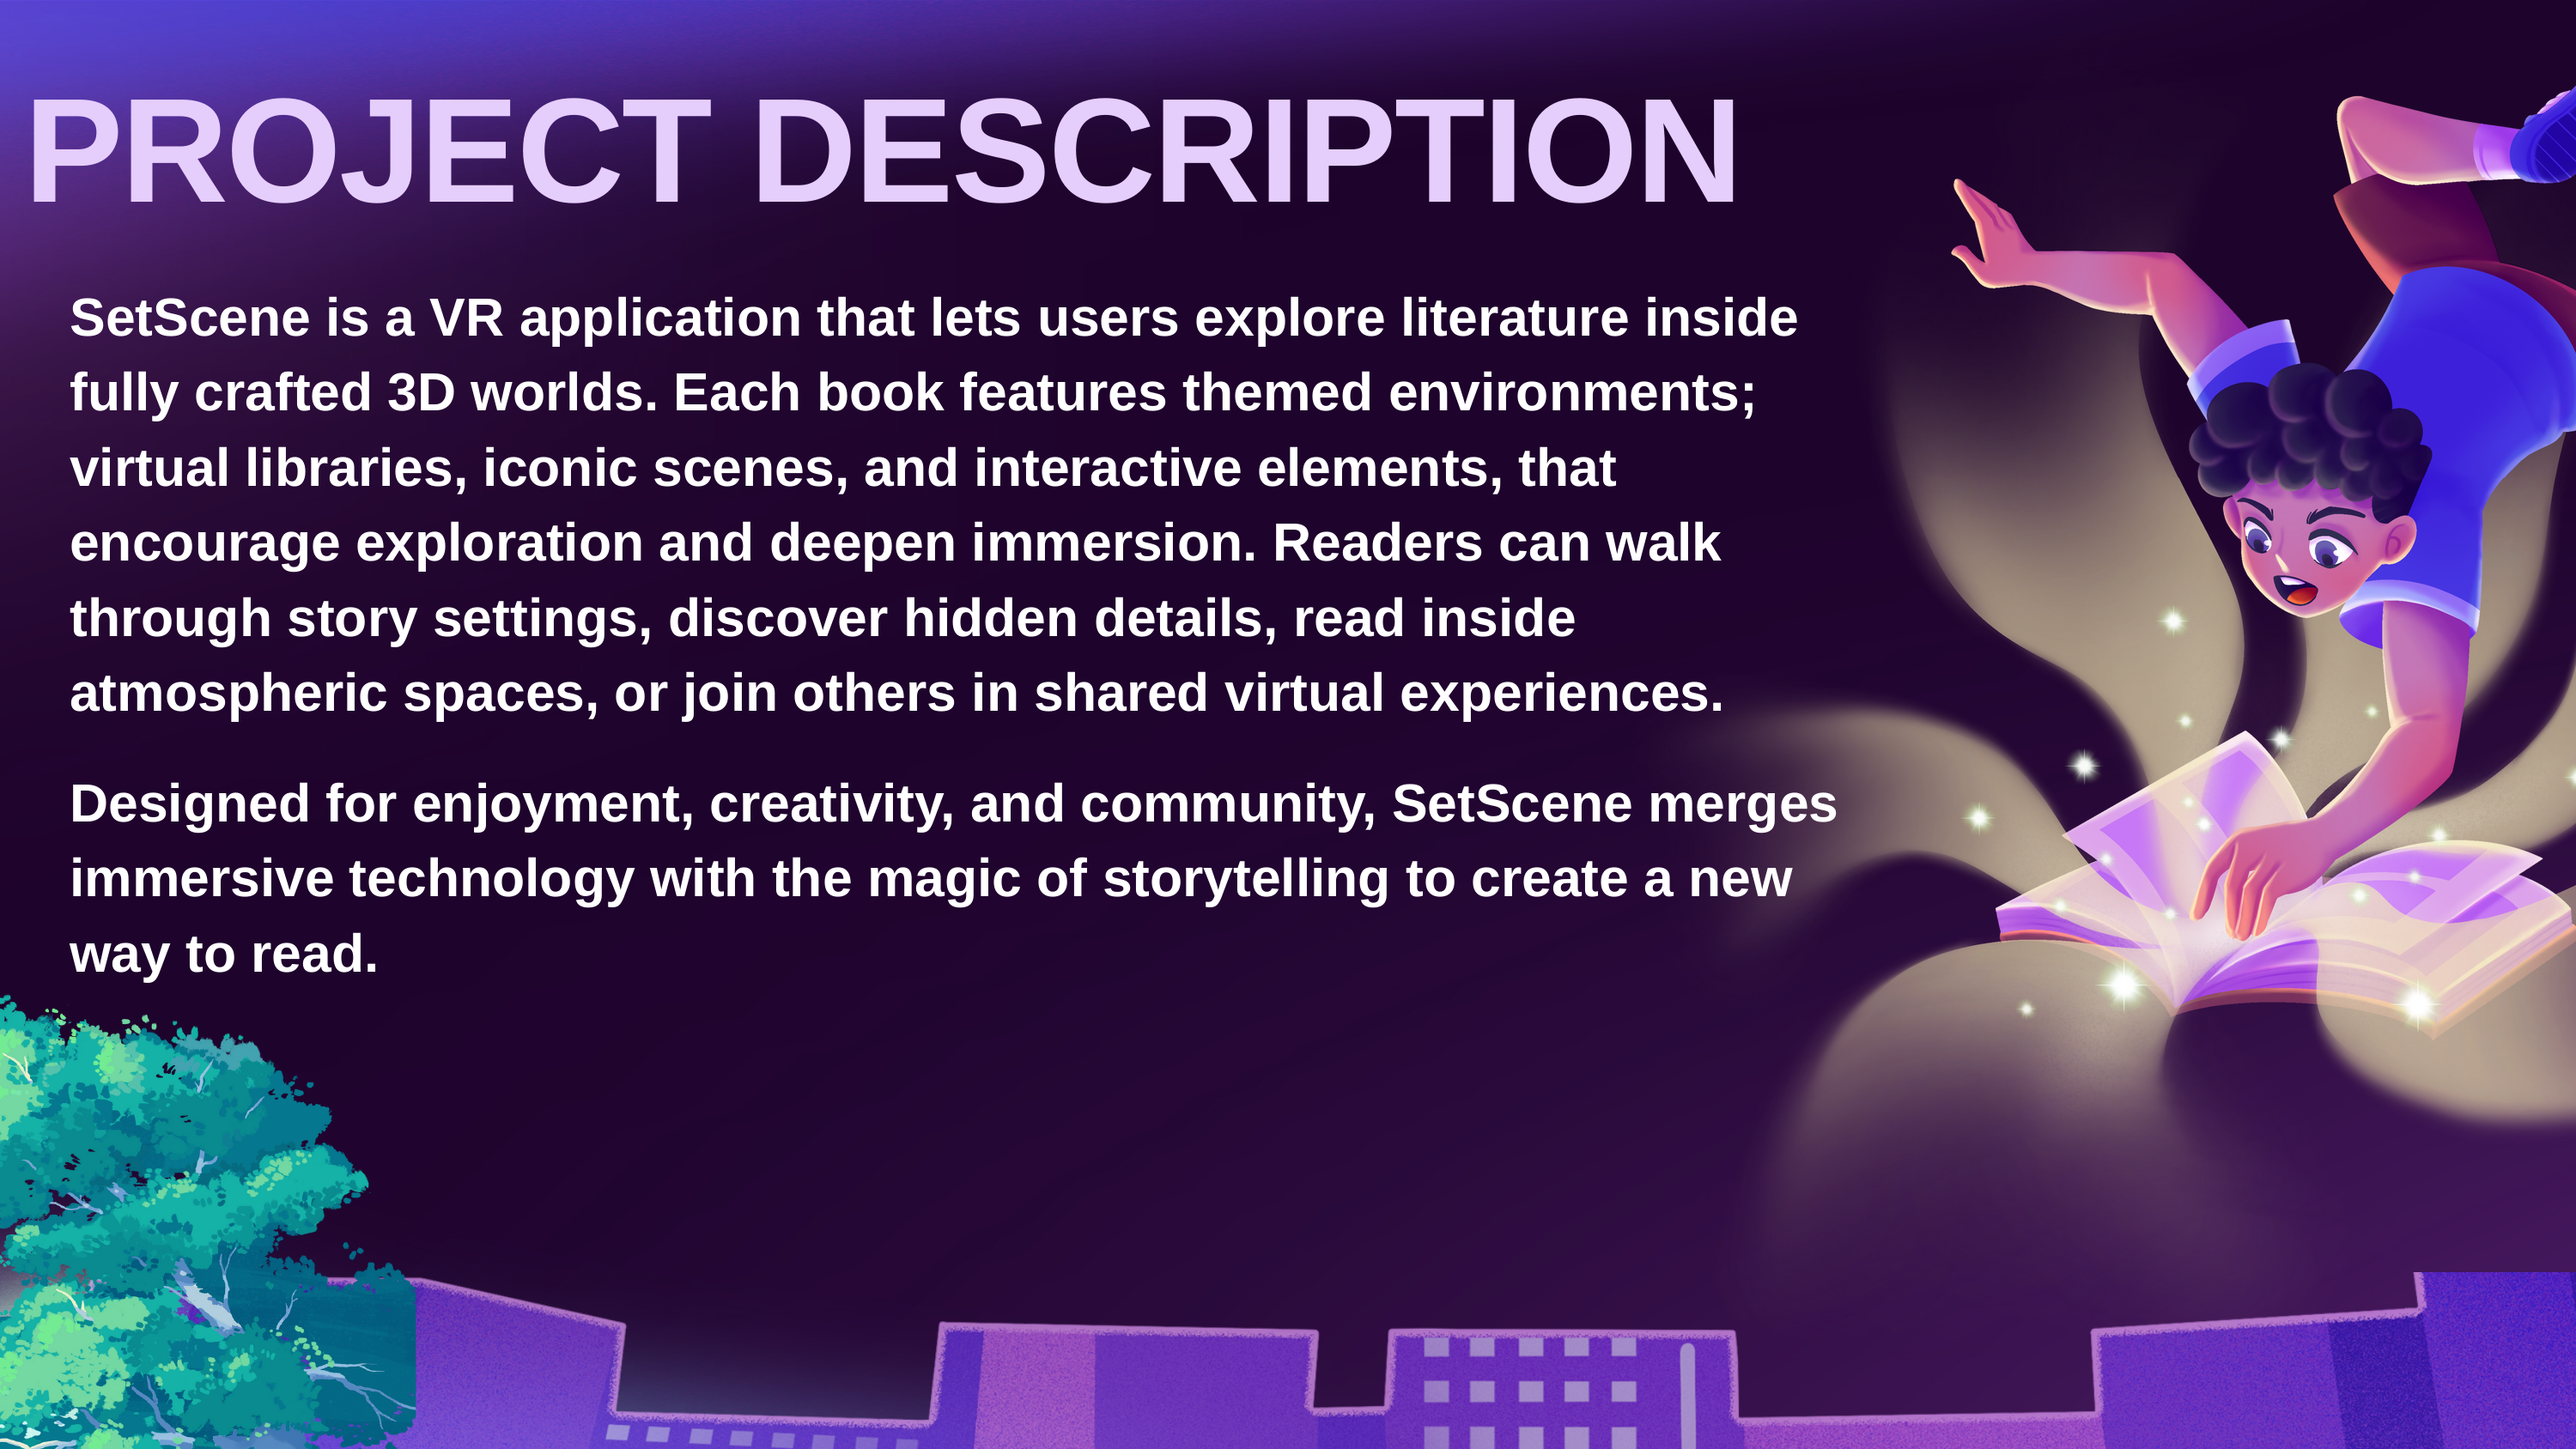

PROJECT DESCRIPTION
SetScene is a VR application that lets users explore literature inside fully crafted 3D worlds. Each book features themed environments; virtual libraries, iconic scenes, and interactive elements, that encourage exploration and deepen immersion. Readers can walk through story settings, discover hidden details, read inside atmospheric spaces, or join others in shared virtual experiences.
Designed for enjoyment, creativity, and community, SetScene merges immersive technology with the magic of storytelling to create a new way to read.